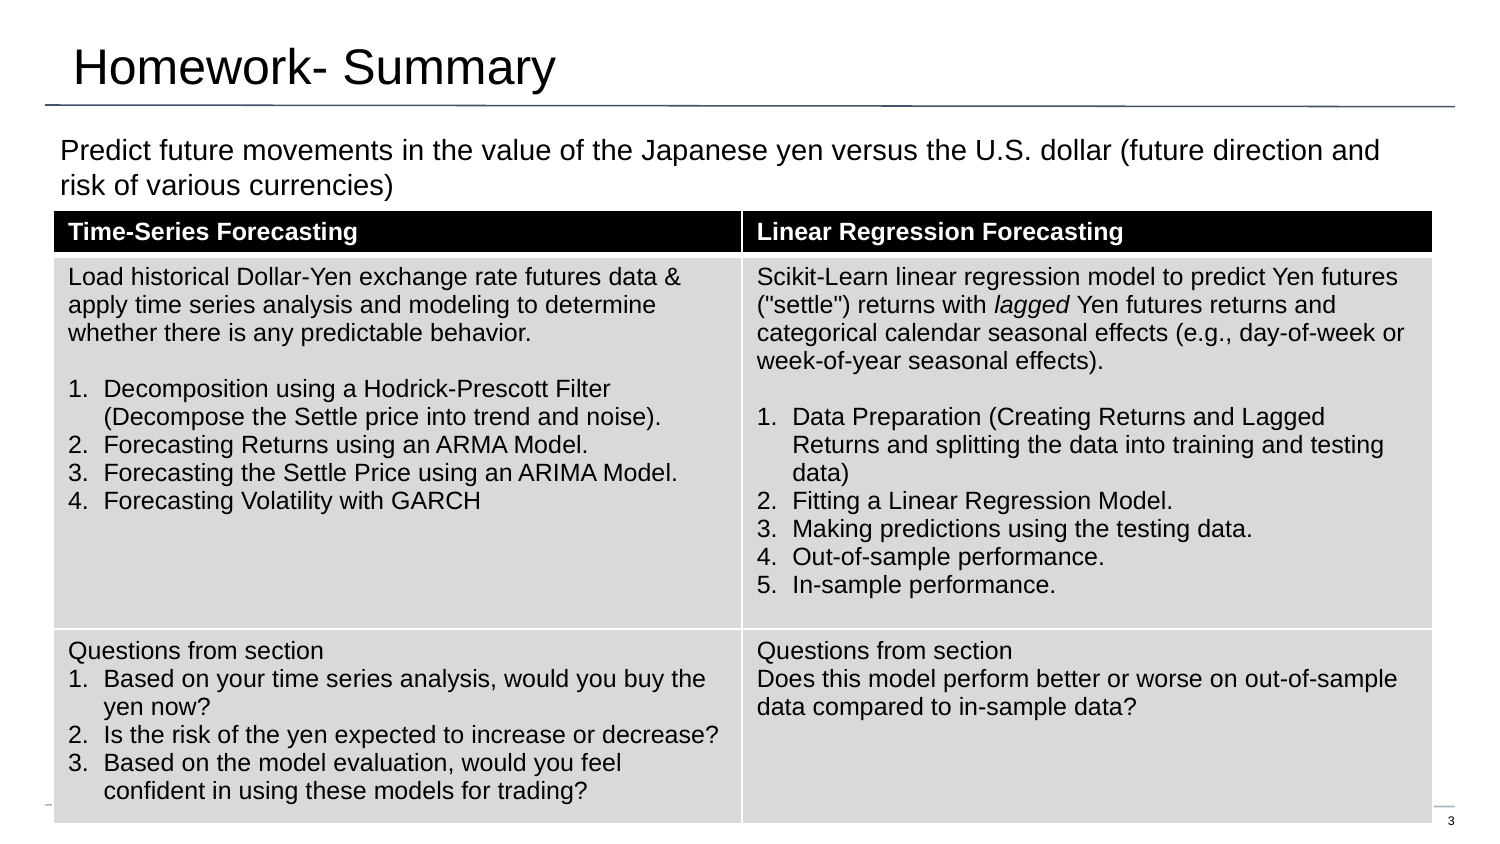

# Homework- Summary

Predict future movements in the value of the Japanese yen versus the U.S. dollar (future direction and risk of various currencies)
| Time-Series Forecasting | Linear Regression Forecasting |
| --- | --- |
| Load historical Dollar-Yen exchange rate futures data & apply time series analysis and modeling to determine whether there is any predictable behavior. Decomposition using a Hodrick-Prescott Filter (Decompose the Settle price into trend and noise). Forecasting Returns using an ARMA Model. Forecasting the Settle Price using an ARIMA Model. Forecasting Volatility with GARCH | Scikit-Learn linear regression model to predict Yen futures ("settle") returns with lagged Yen futures returns and categorical calendar seasonal effects (e.g., day-of-week or week-of-year seasonal effects). Data Preparation (Creating Returns and Lagged Returns and splitting the data into training and testing data) Fitting a Linear Regression Model. Making predictions using the testing data. Out-of-sample performance. In-sample performance. |
| Questions from section Based on your time series analysis, would you buy the yen now? Is the risk of the yen expected to increase or decrease? Based on the model evaluation, would you feel confident in using these models for trading? | Questions from section Does this model perform better or worse on out-of-sample data compared to in-sample data? |